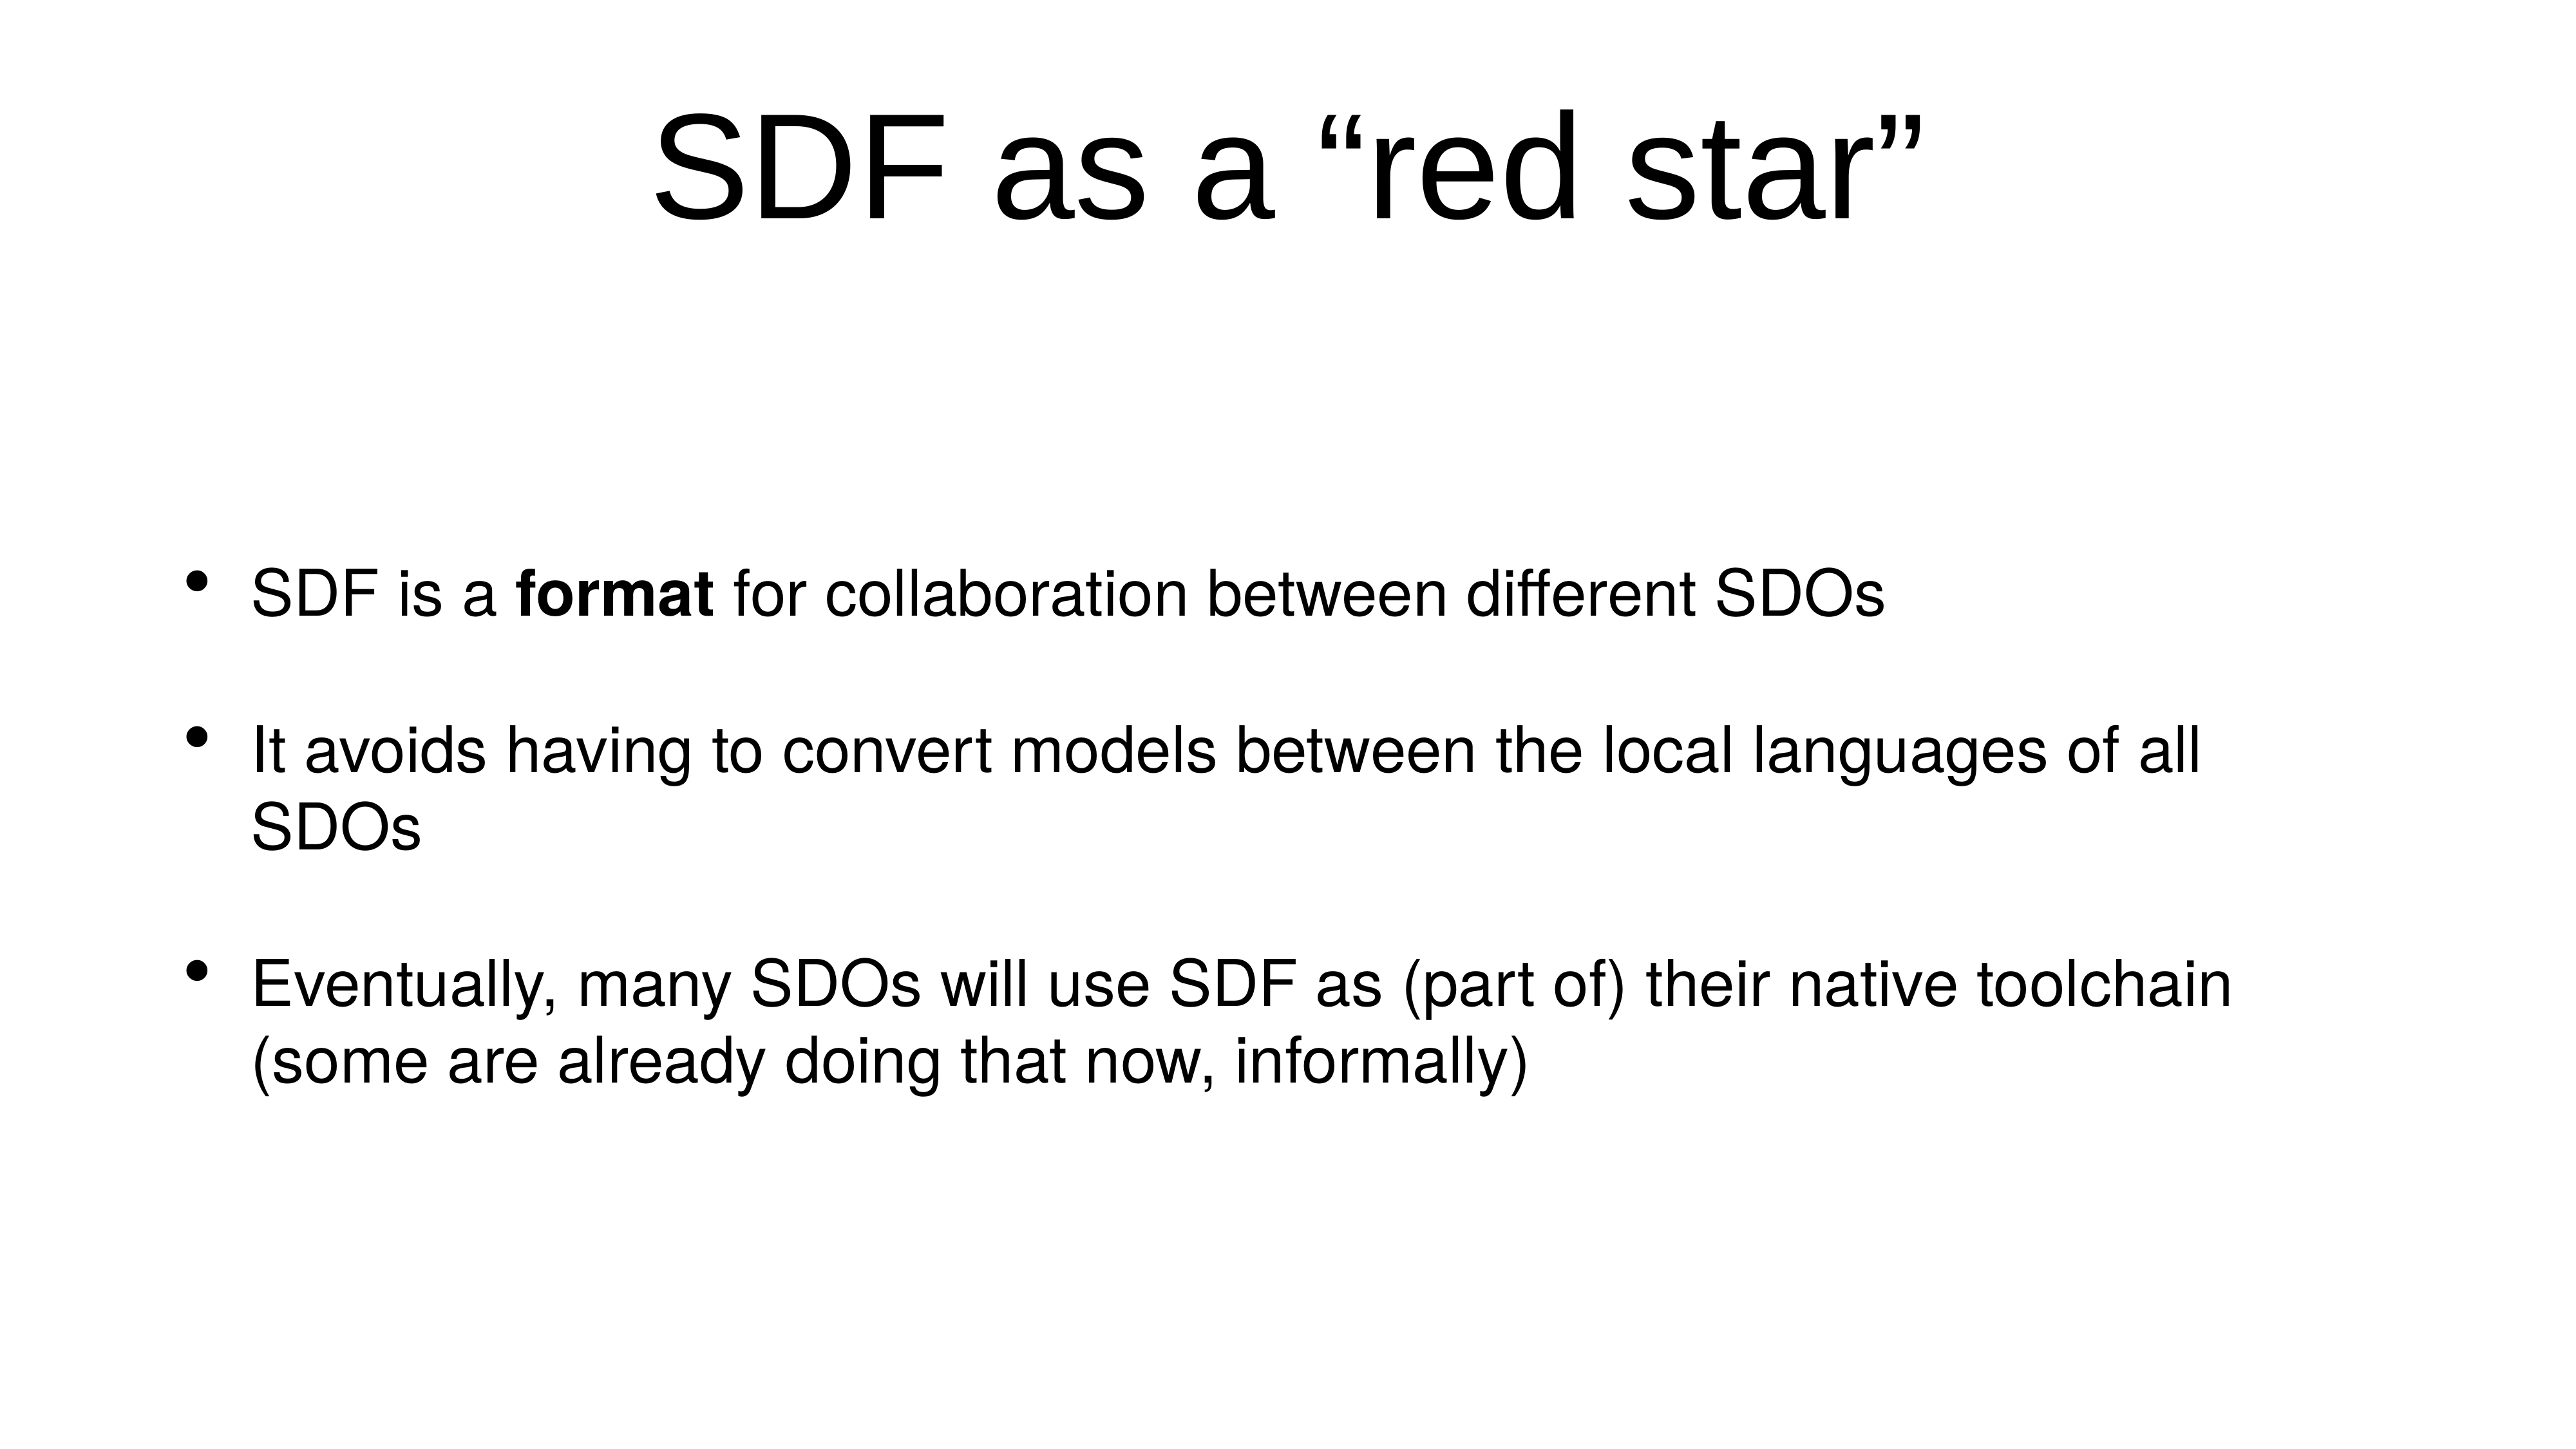

# SDF as a “red star”
SDF is a format for collaboration between different SDOs
It avoids having to convert models between the local languages of all SDOs
Eventually, many SDOs will use SDF as (part of) their native toolchain (some are already doing that now, informally)
14